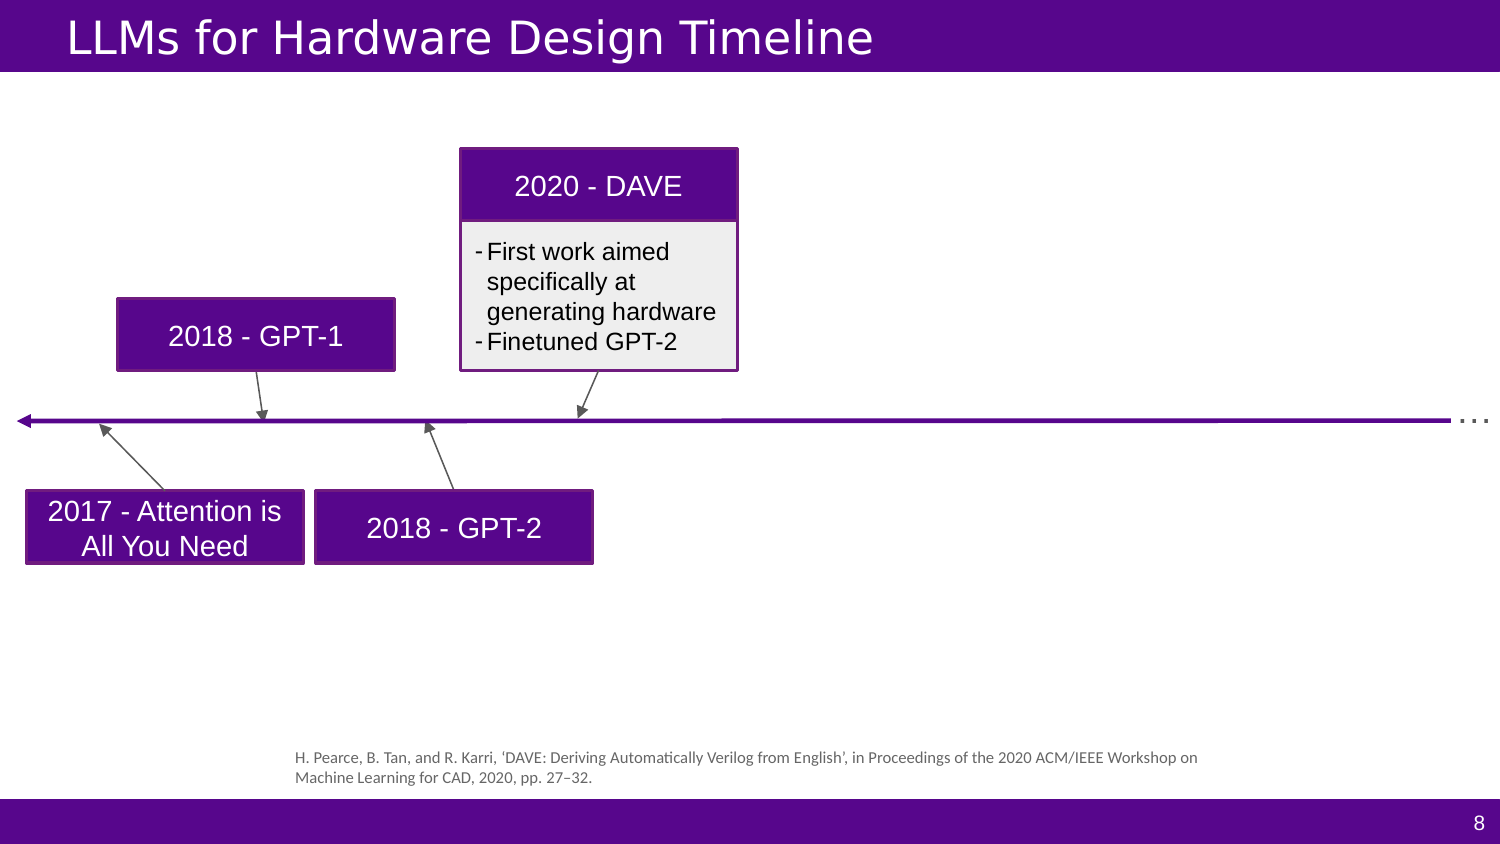

# LLMs for Hardware Design Timeline
2020 - DAVE
First work aimed specifically at generating hardware
Finetuned GPT-2
2018 - GPT-1
…
2017 - Attention is All You Need
2018 - GPT-2
H. Pearce, B. Tan, and R. Karri, ‘DAVE: Deriving Automatically Verilog from English’, in Proceedings of the 2020 ACM/IEEE Workshop on Machine Learning for CAD, 2020, pp. 27–32.
8